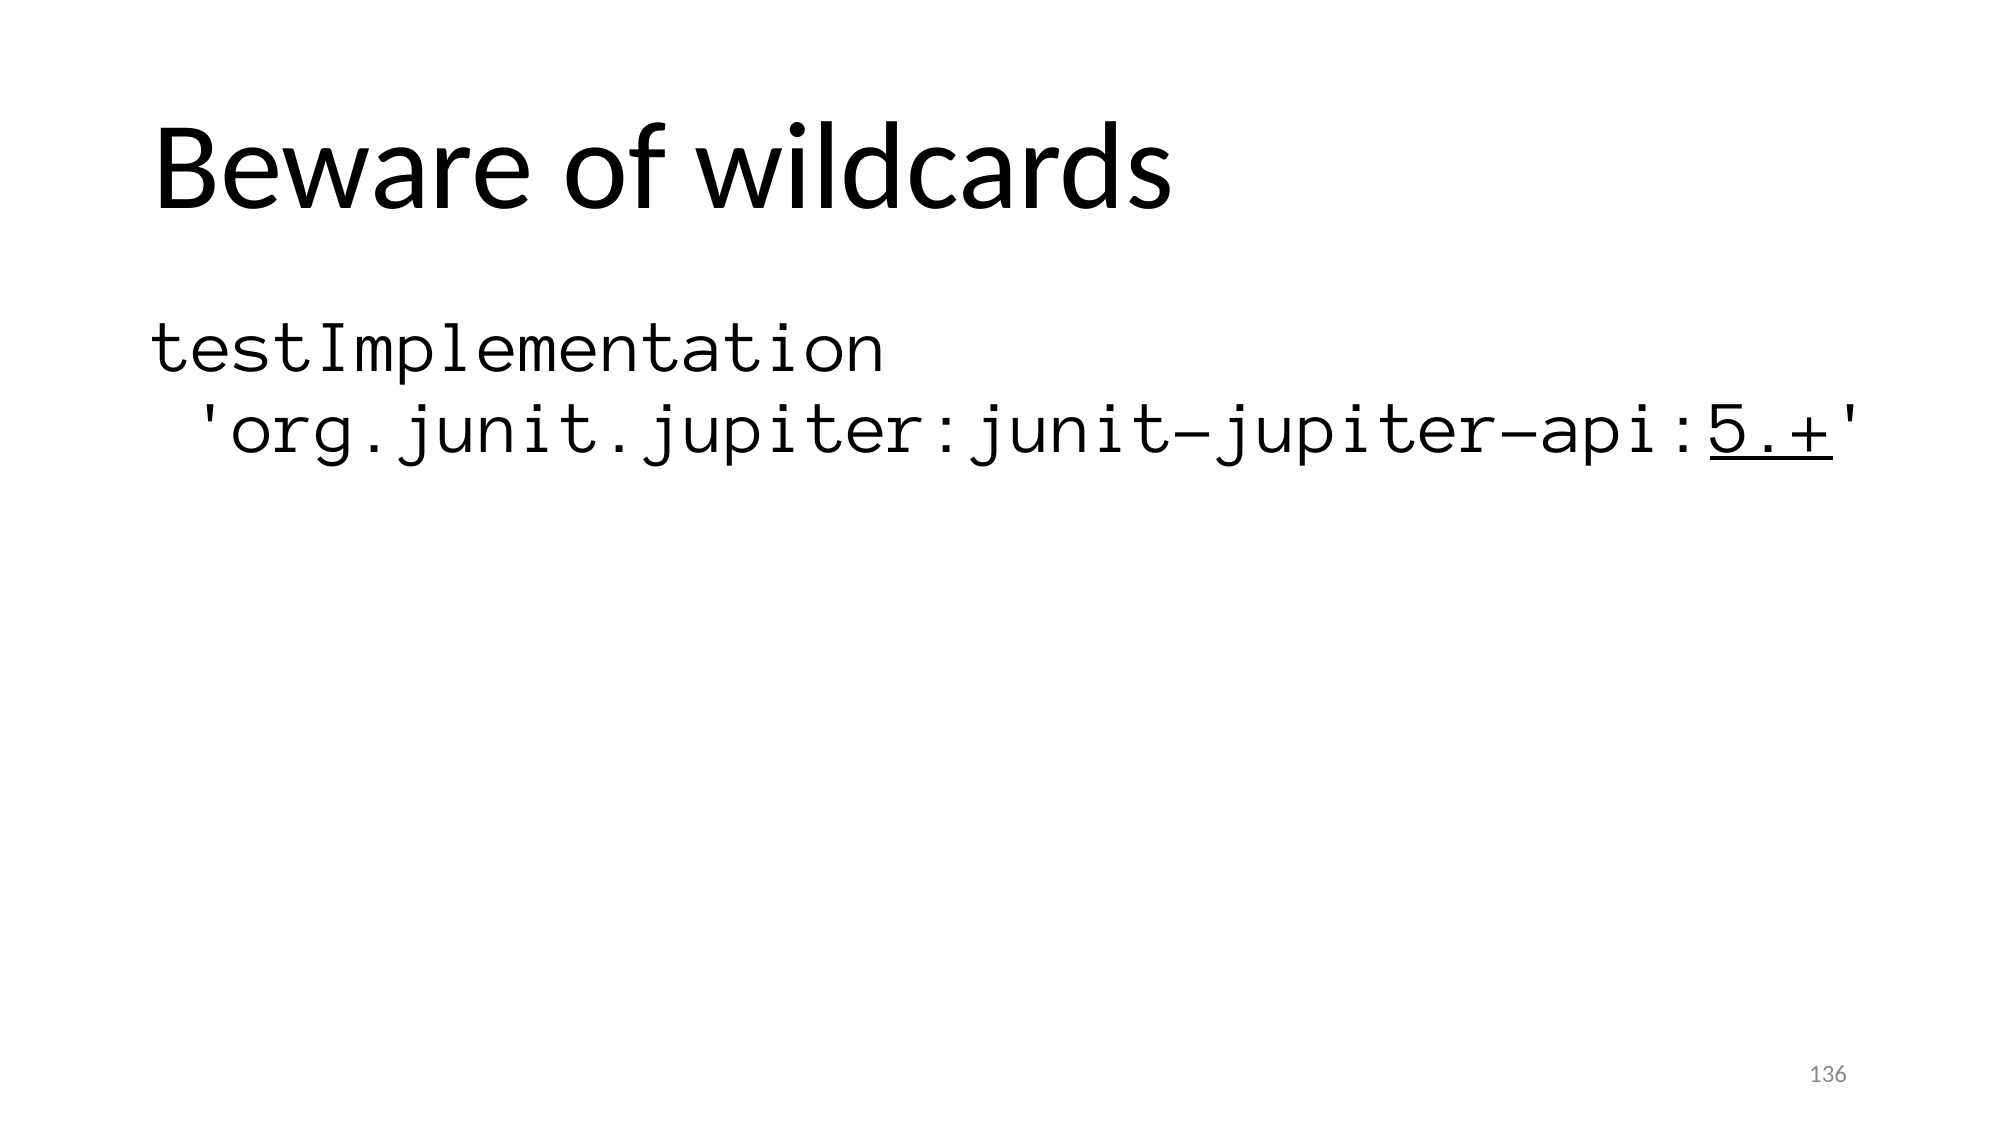

# Beware of wildcards
testImplementation
 'org.junit.jupiter:junit-jupiter-api:5.+'

136